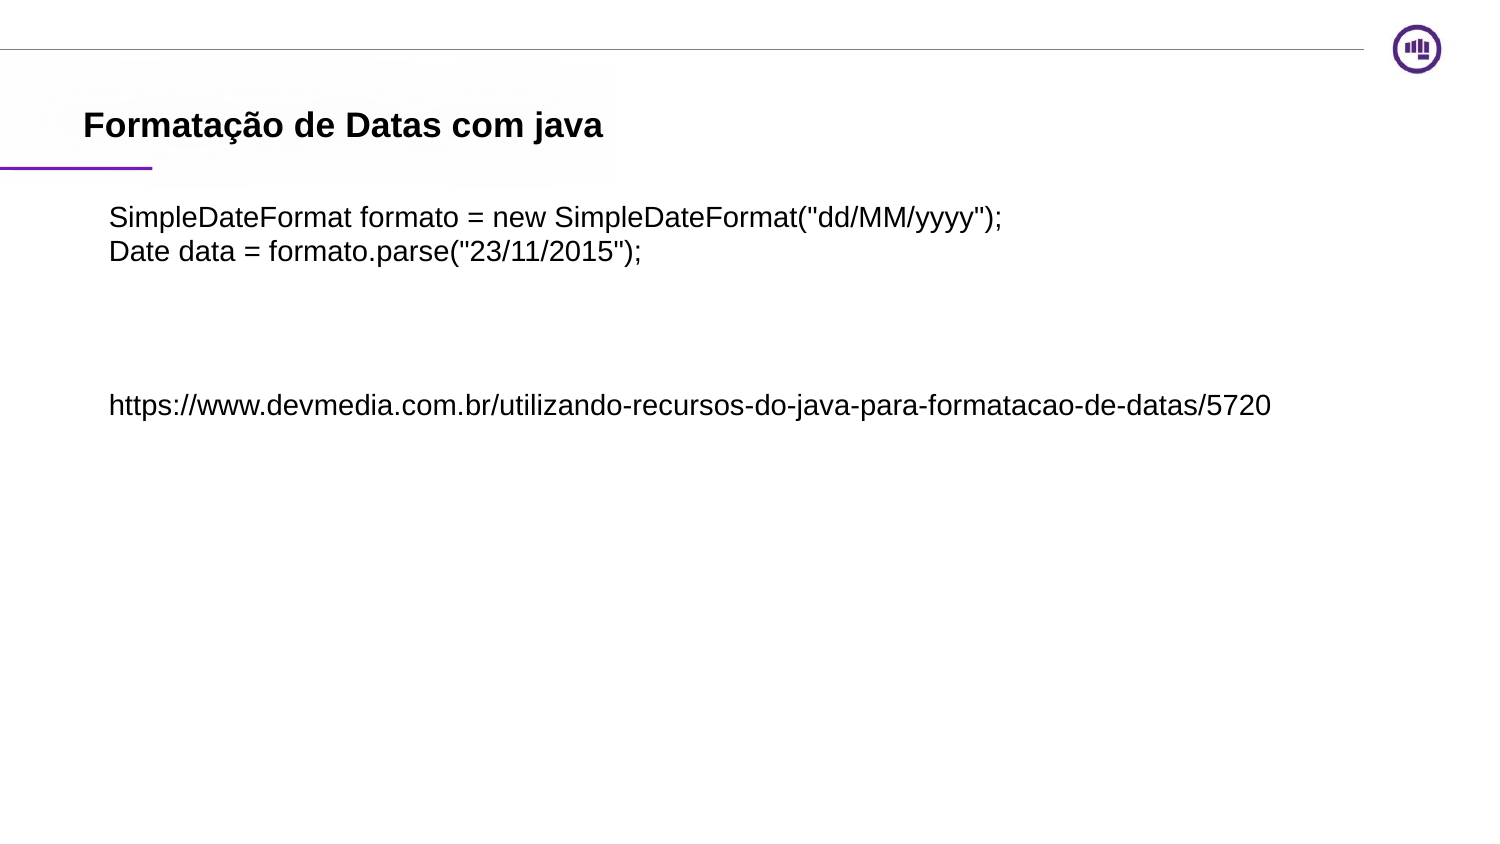

Formatação de Datas com java

SimpleDateFormat formato = new SimpleDateFormat("dd/MM/yyyy");
Date data = formato.parse("23/11/2015");
https://www.devmedia.com.br/utilizando-recursos-do-java-para-formatacao-de-datas/5720